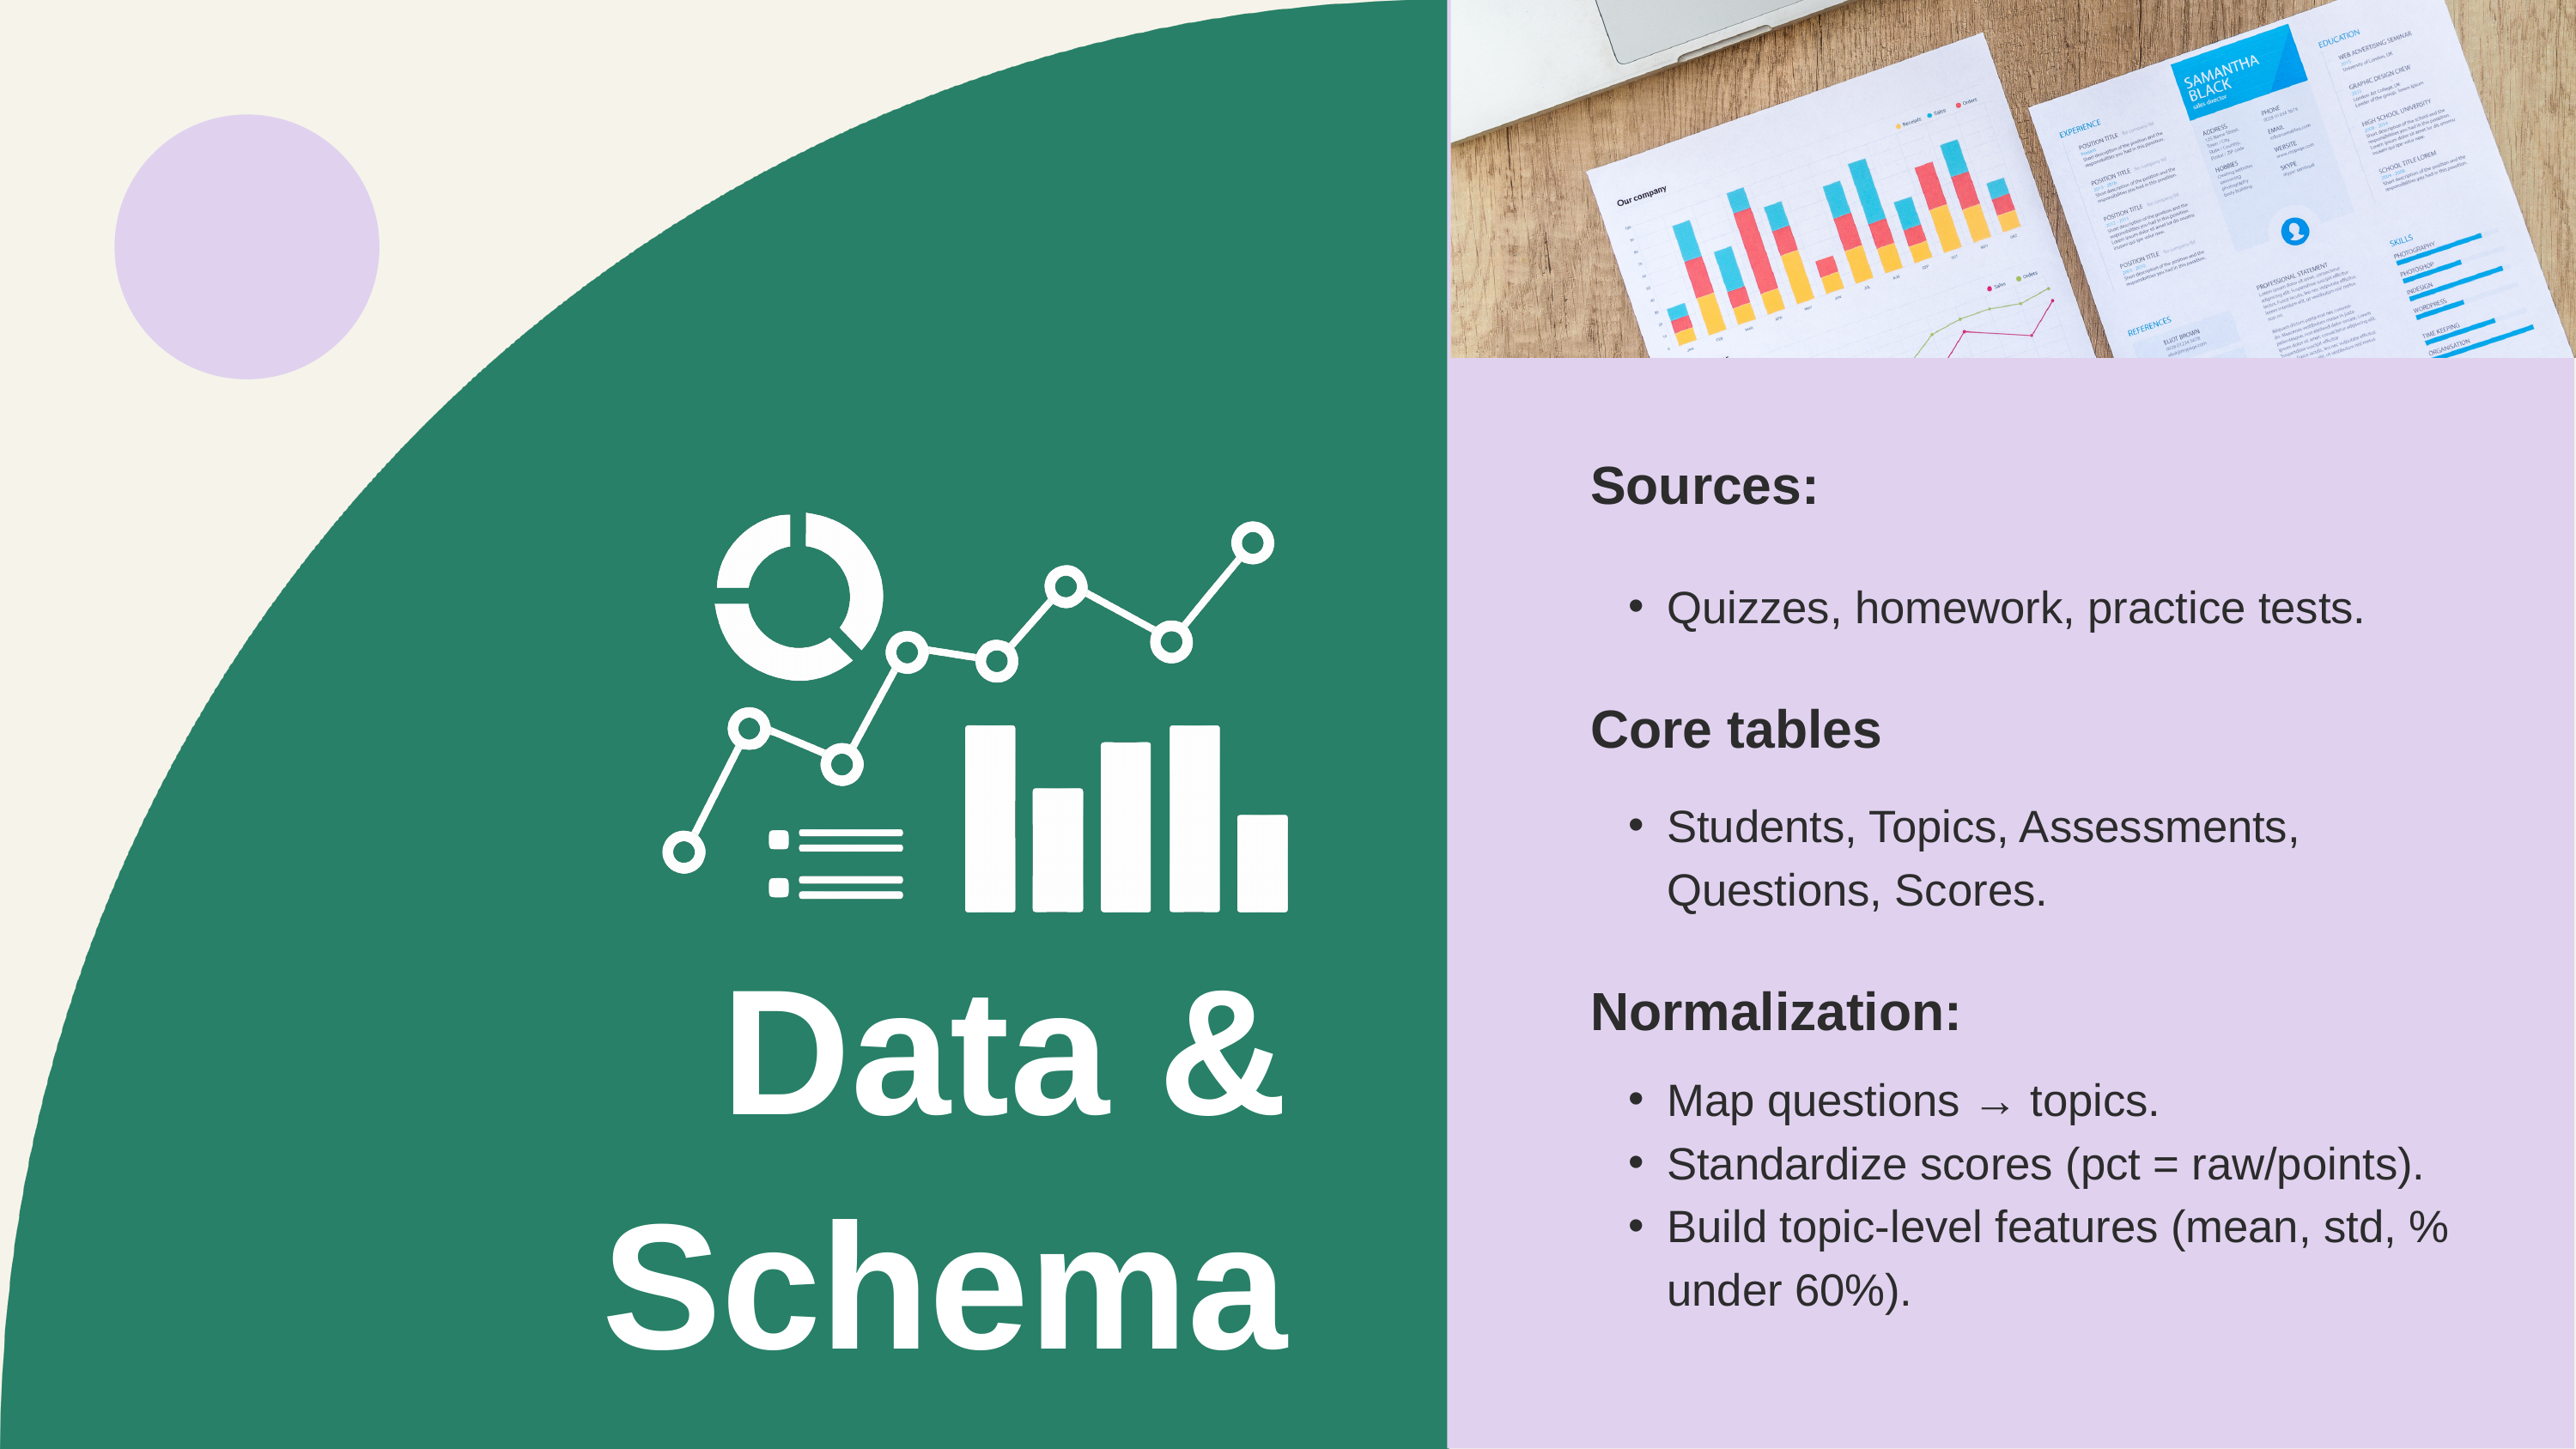

Sources:

Quizzes, homework, practice tests.
Core tables
Students, Topics, Assessments, Questions, Scores.
Data & Schema
Normalization:
Map questions → topics.
Standardize scores (pct = raw/points).
Build topic-level features (mean, std, % under 60%).